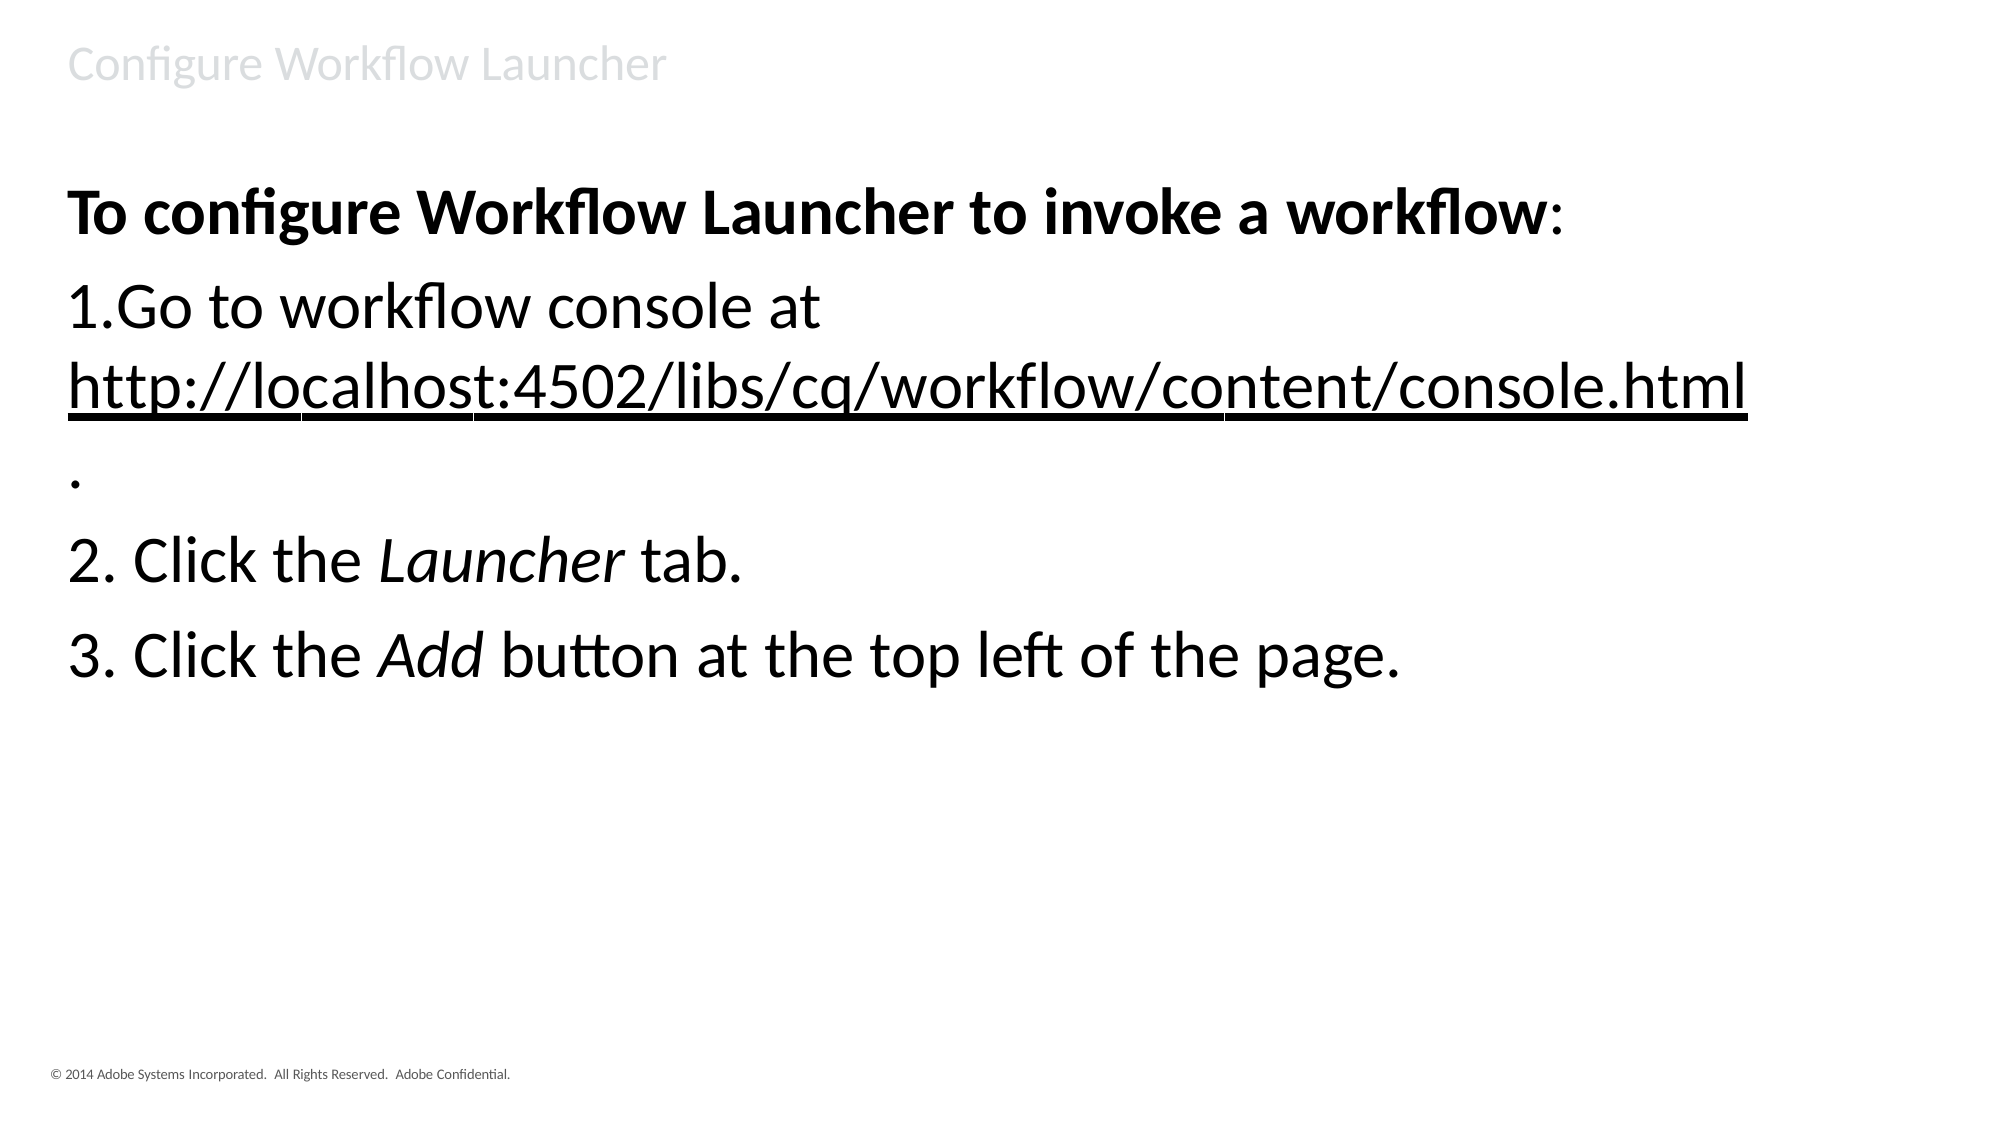

Configure Workflow Launcher
# To configure Workflow Launcher to invoke a workflow:
Go to workflow console at  http://localhost:4502/libs/cq/workflow/content/console.html.
Click the Launcher tab.
Click the Add button at the top left of the page.
© 2014 Adobe Systems Incorporated. All Rights Reserved. Adobe Confidential.
51
© 2015 Adobe Systems Incorporated. All Rights Reserved. Adobe Confidential.